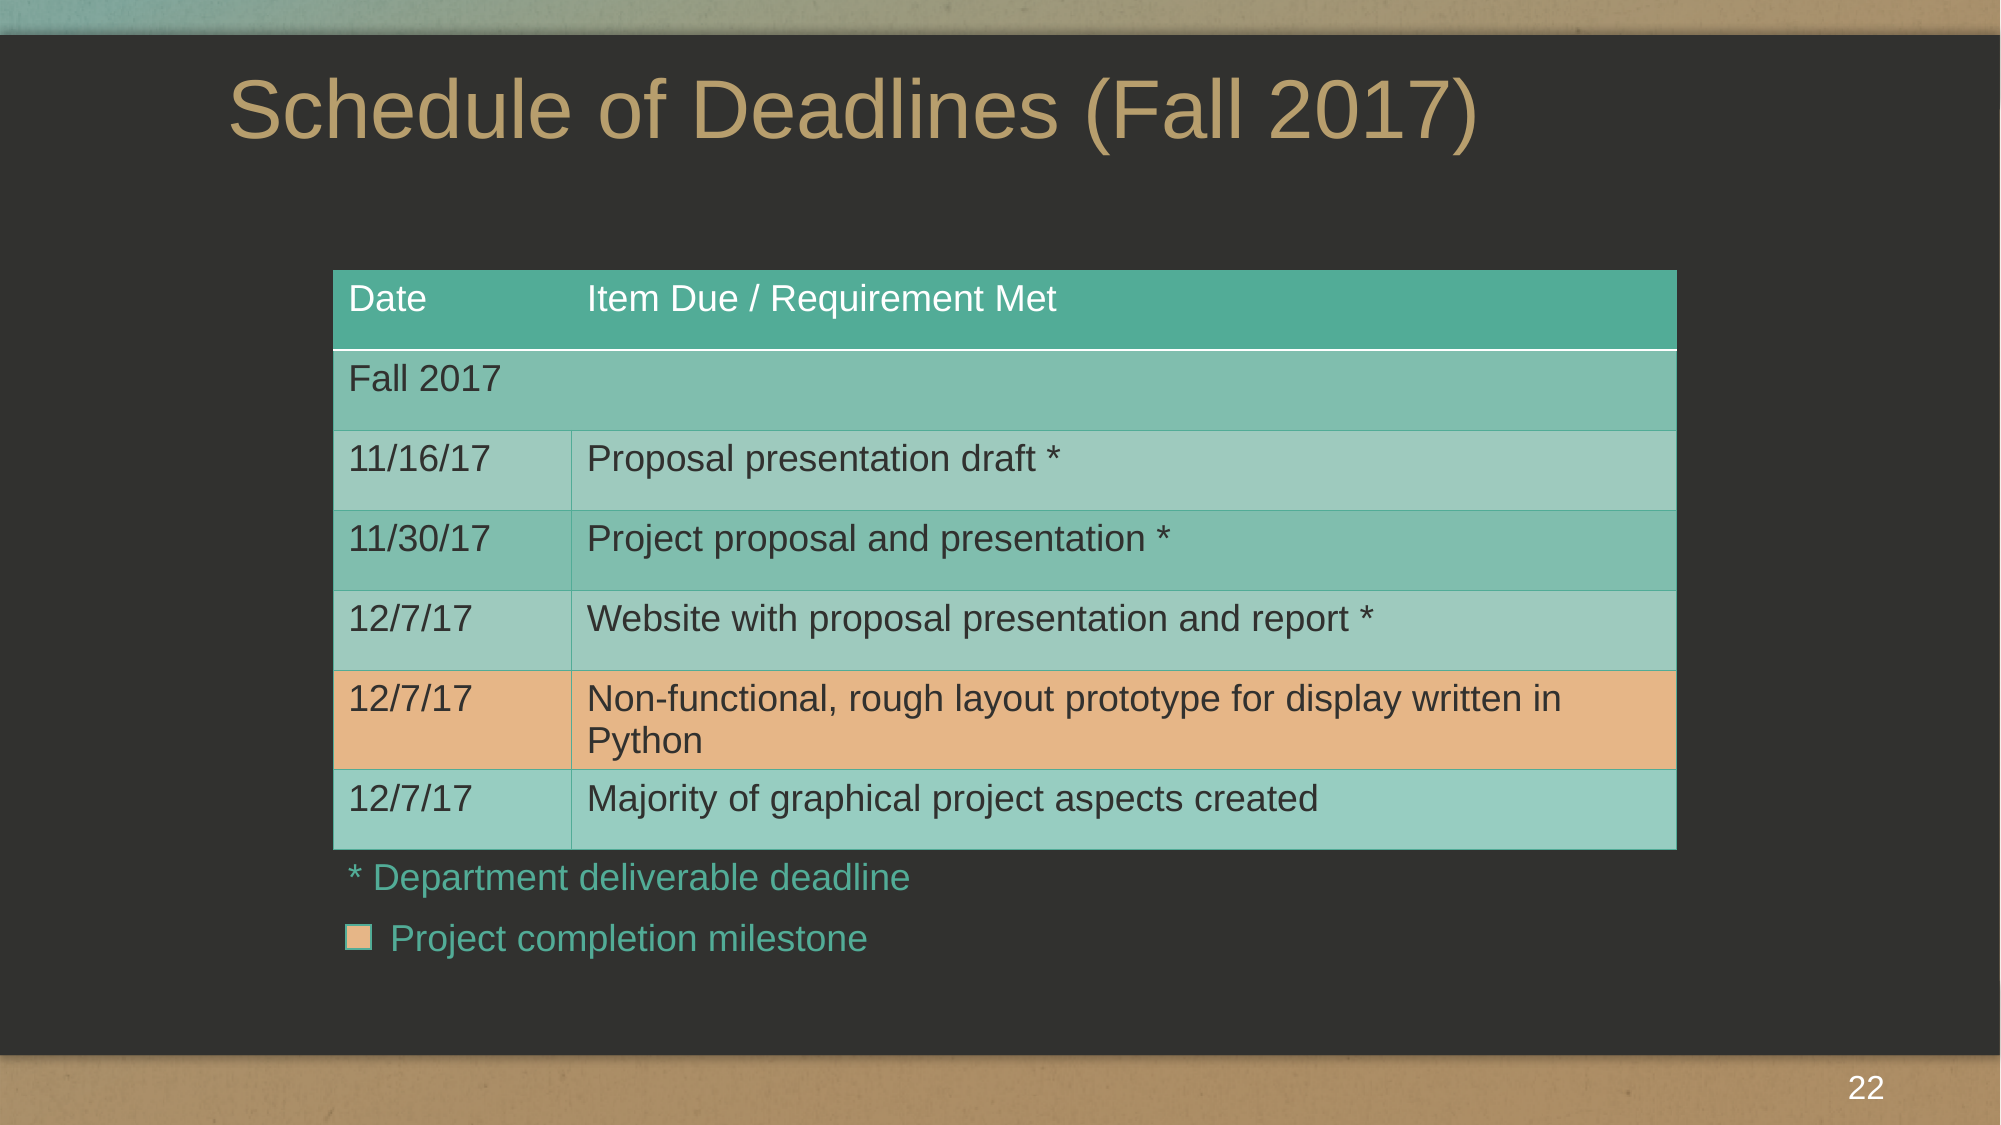

# Schedule of Deadlines (Fall 2017)
| Date | Item Due / Requirement Met |
| --- | --- |
| Fall 2017 |  |
| 11/16/17 | Proposal presentation draft \* |
| 11/30/17 | Project proposal and presentation \* |
| 12/7/17 | Website with proposal presentation and report \* |
| 12/7/17 | Non-functional, rough layout prototype for display written in Python |
| 12/7/17 | Majority of graphical project aspects created |
* Department deliverable deadline
    Project completion milestone

22